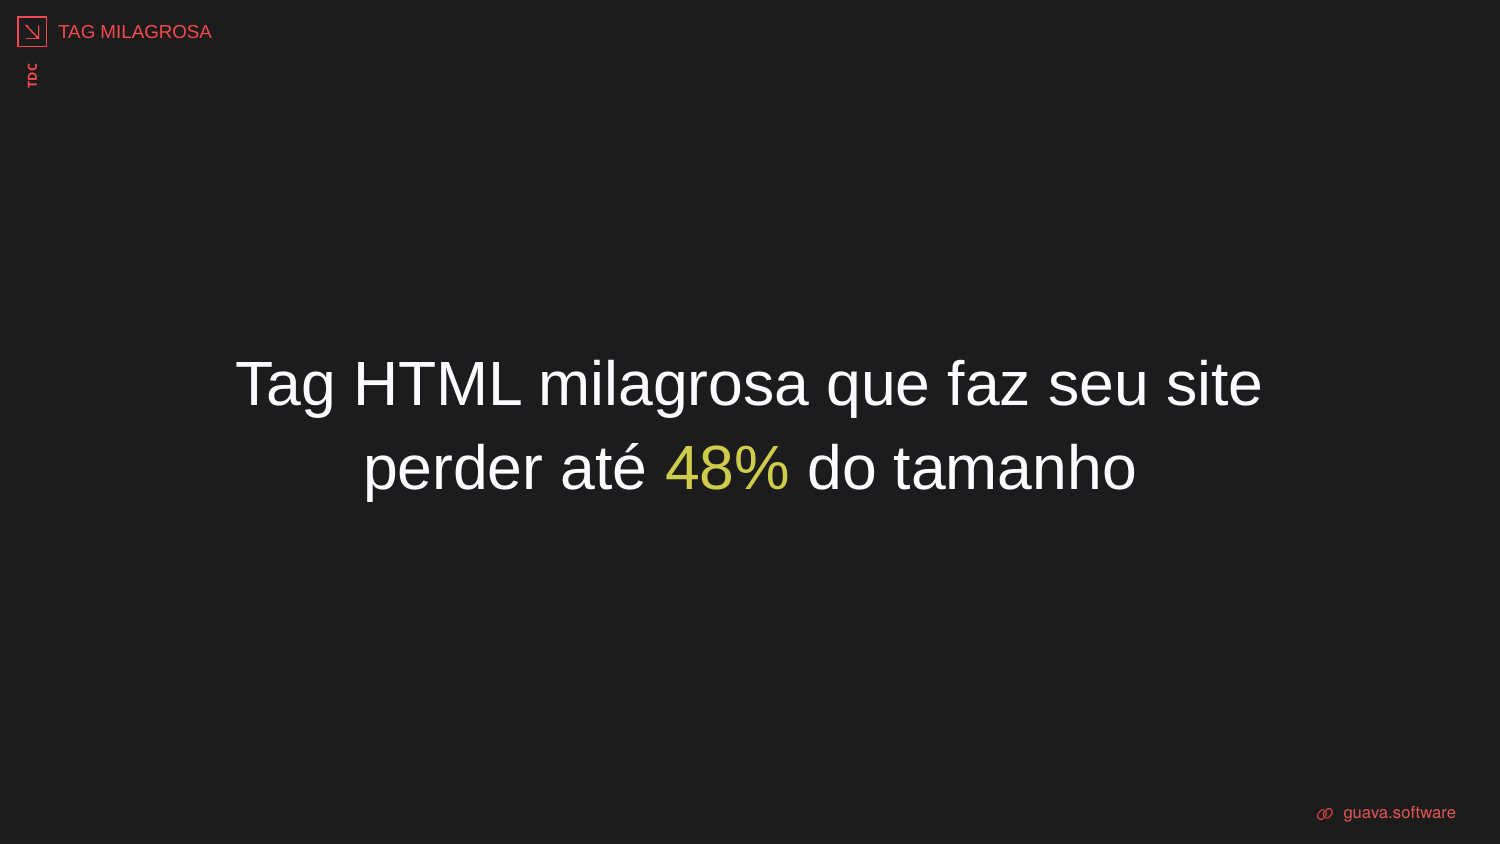

TAG MILAGROSA
TDC
Tag HTML milagrosa que faz seu site perder até 48% do tamanho